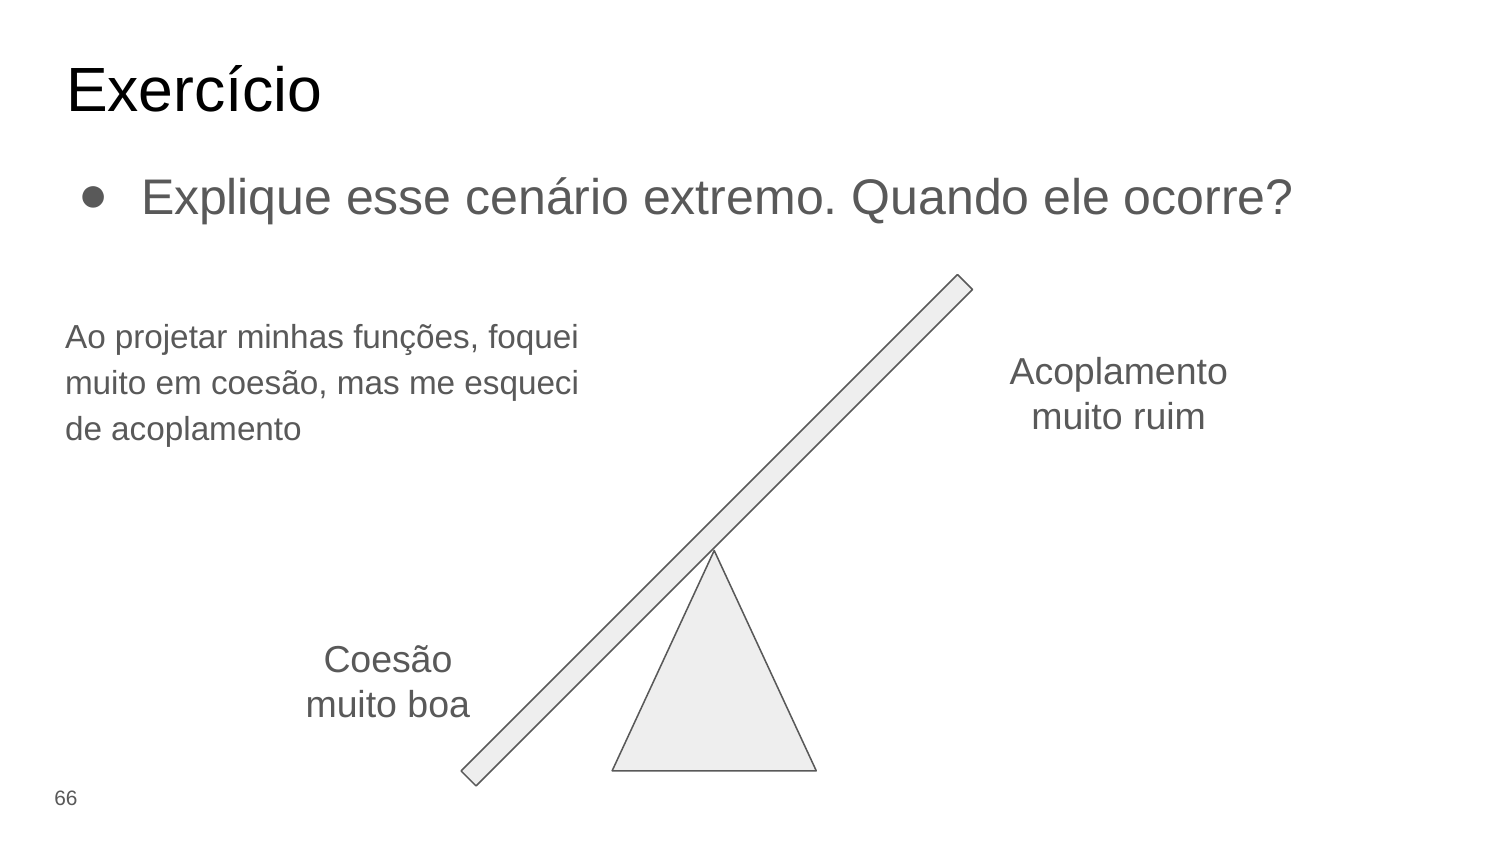

# Exercício
Explique esse cenário extremo. Quando ele ocorre?

Ao projetar minhas funções, foquei muito em coesão, mas me esqueci de acoplamento
Acoplamento
muito ruim

Coesão
muito boa
66